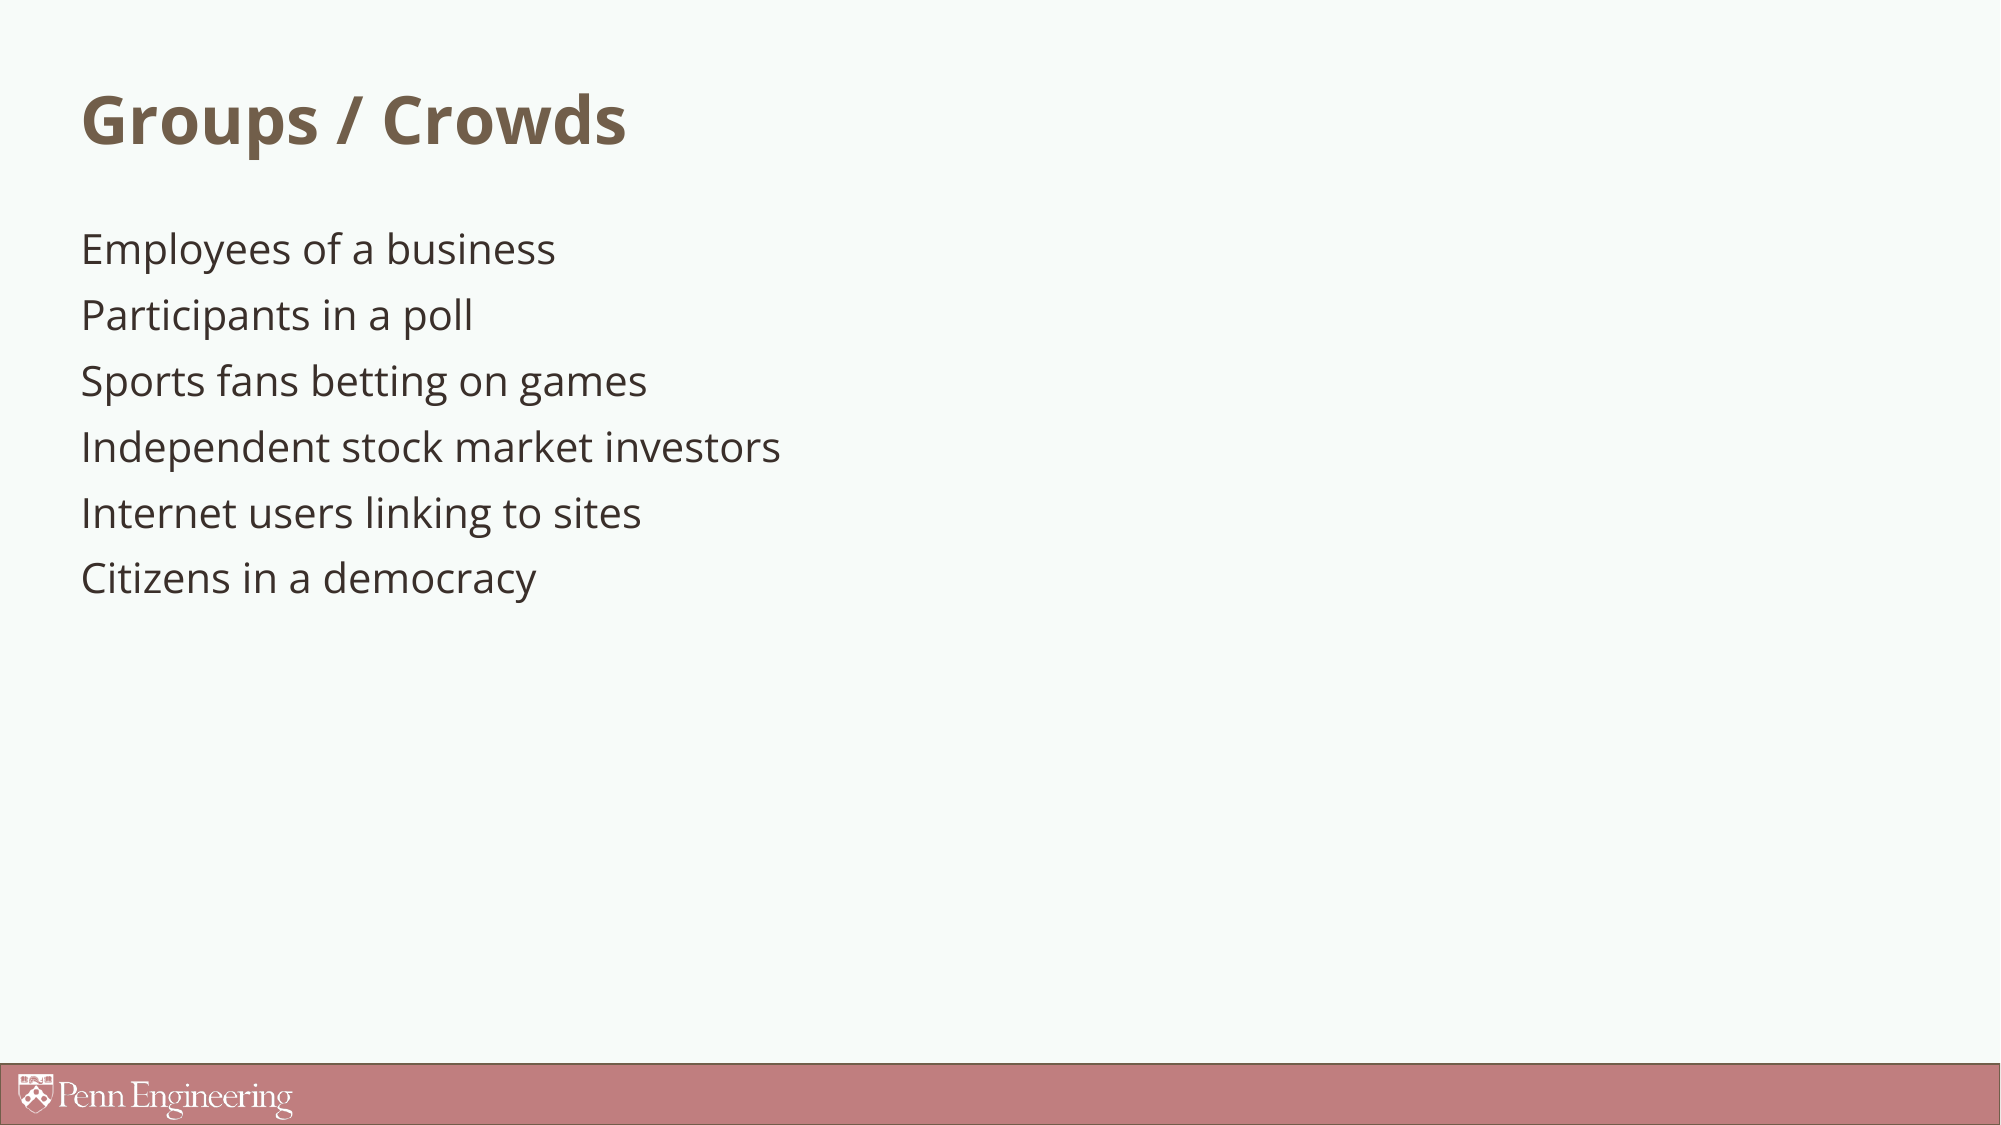

# Groups / Crowds
Employees of a business
Participants in a poll
Sports fans betting on games
Independent stock market investors
Internet users linking to sites
Citizens in a democracy